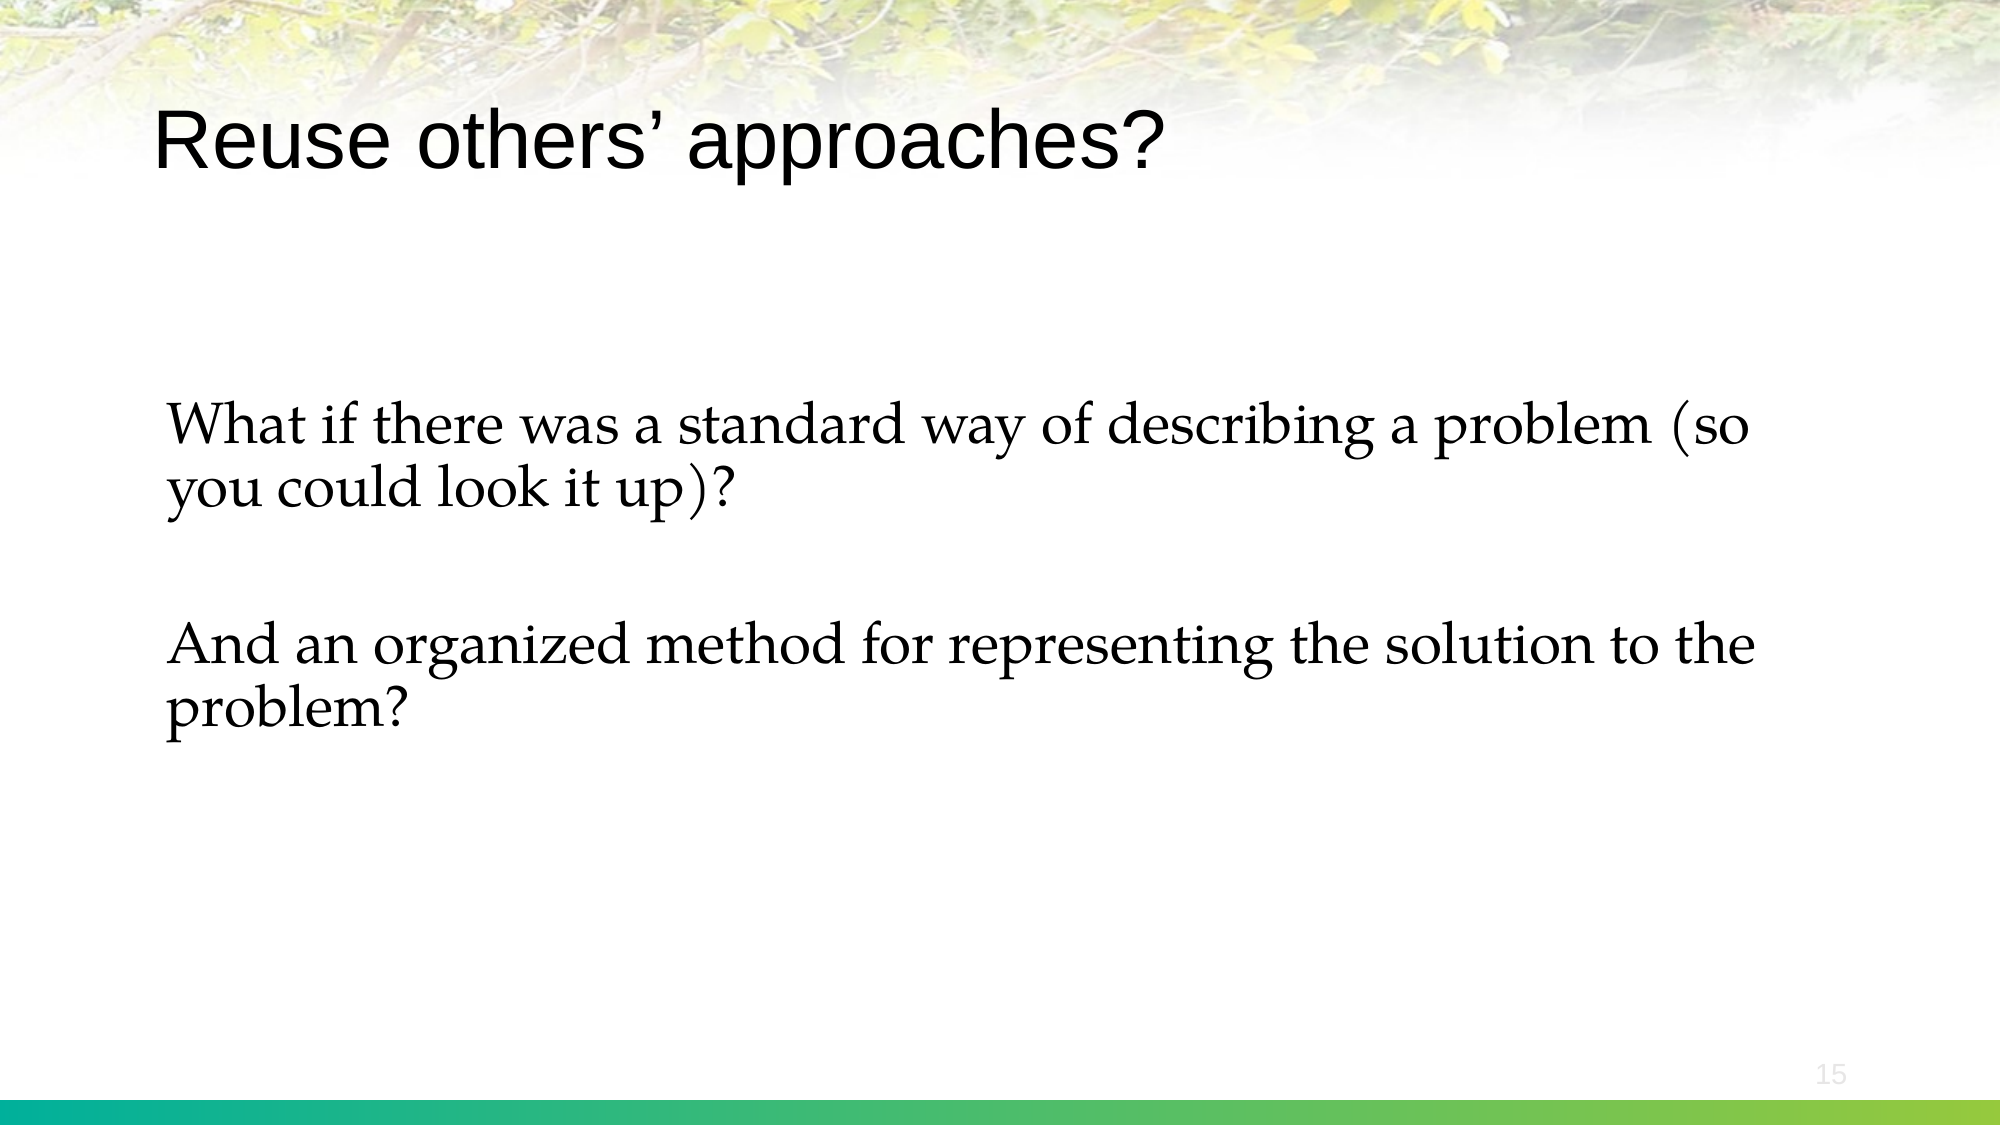

# Reuse others’ approaches?

What if there was a standard way of describing a problem (so you could look it up)?

And an organized method for representing the solution to the problem?
15